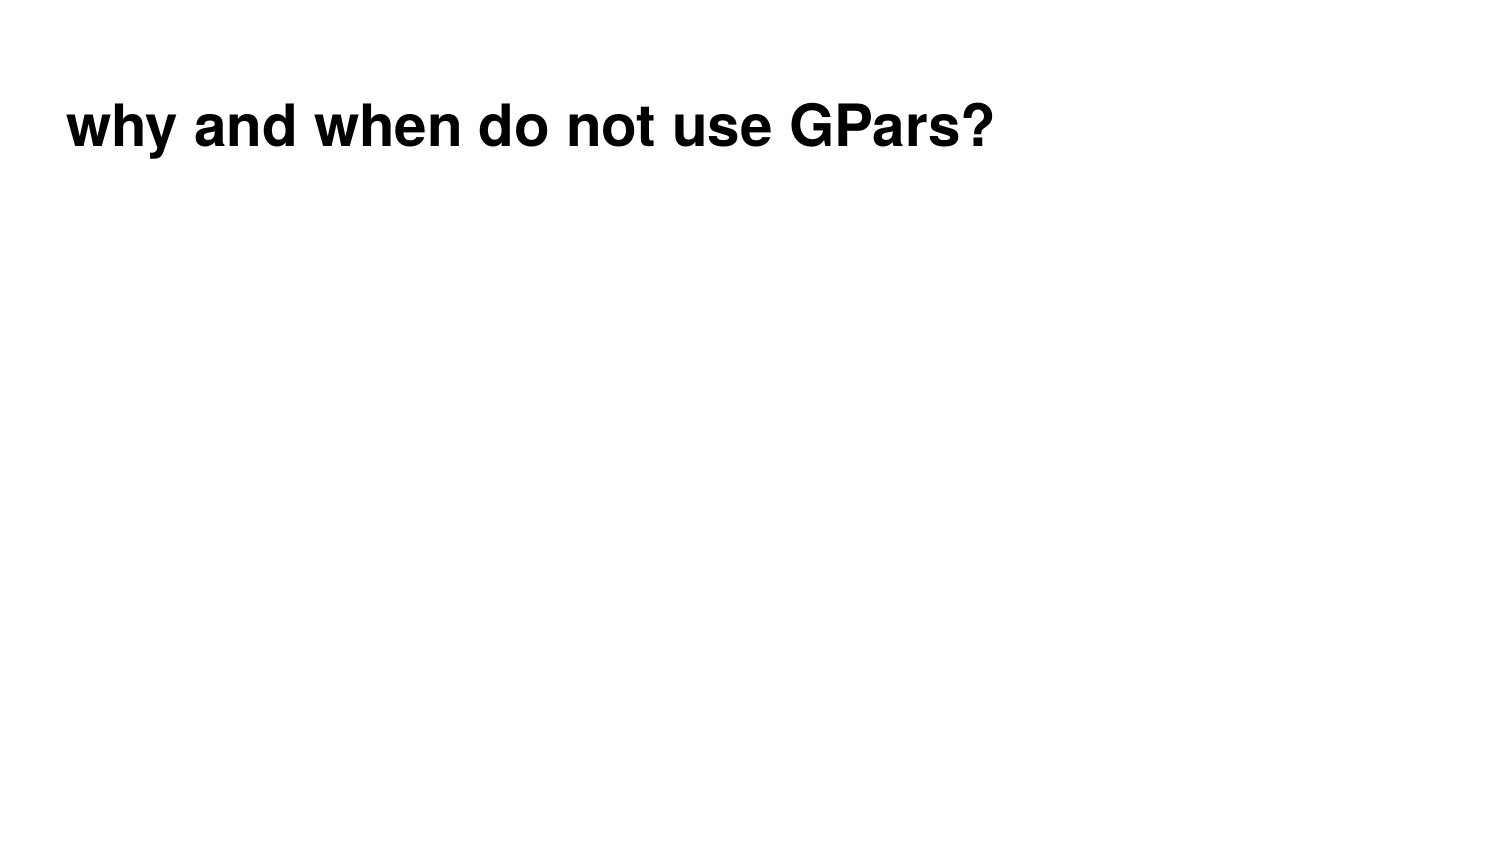

# why and when do not use GPars?